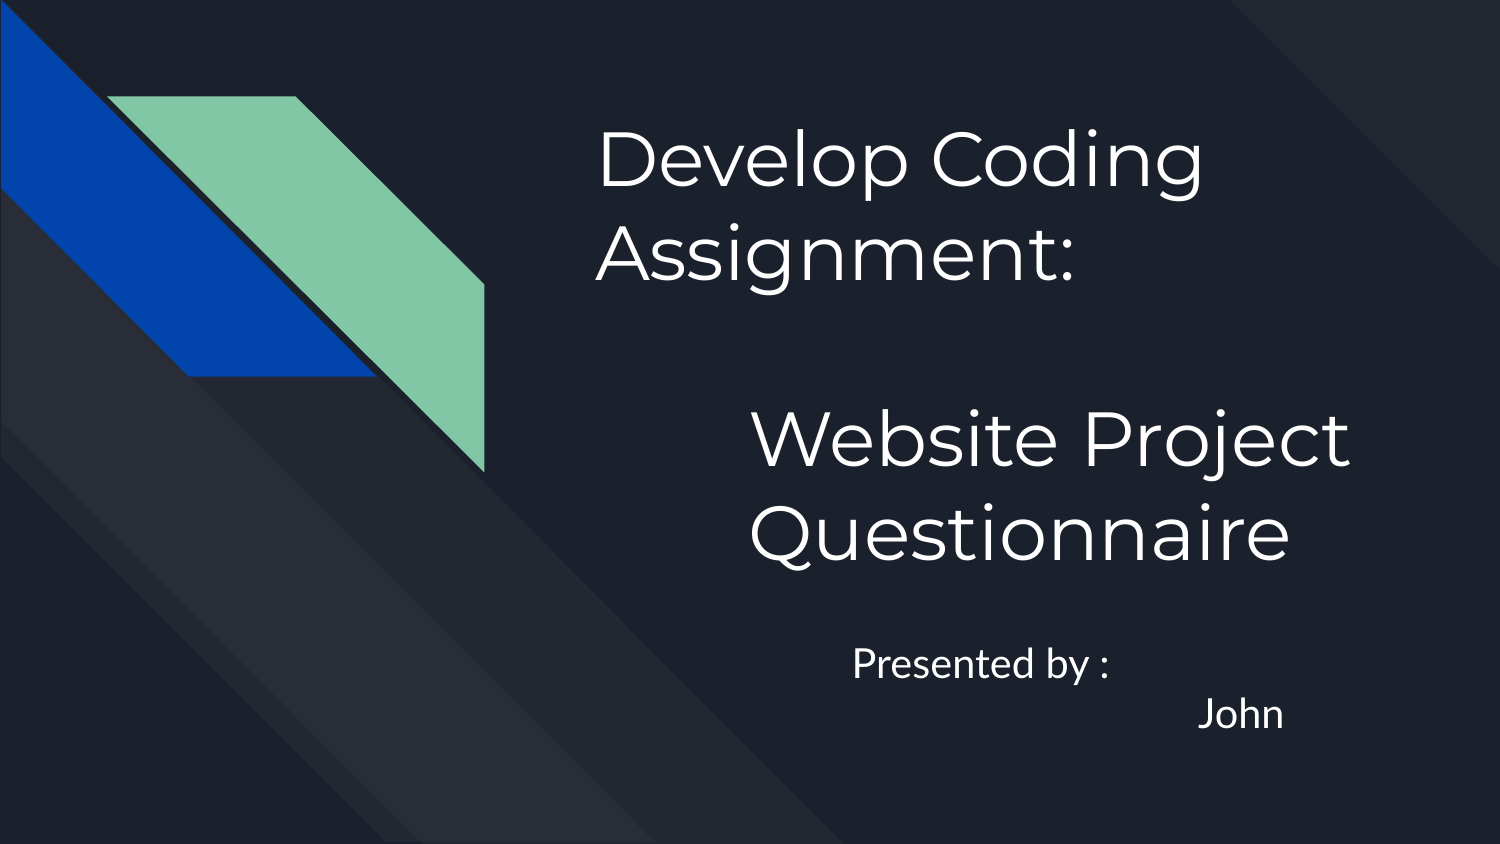

# Develop Coding Assignment:

Website Project Questionnaire
Presented by :
                                 John